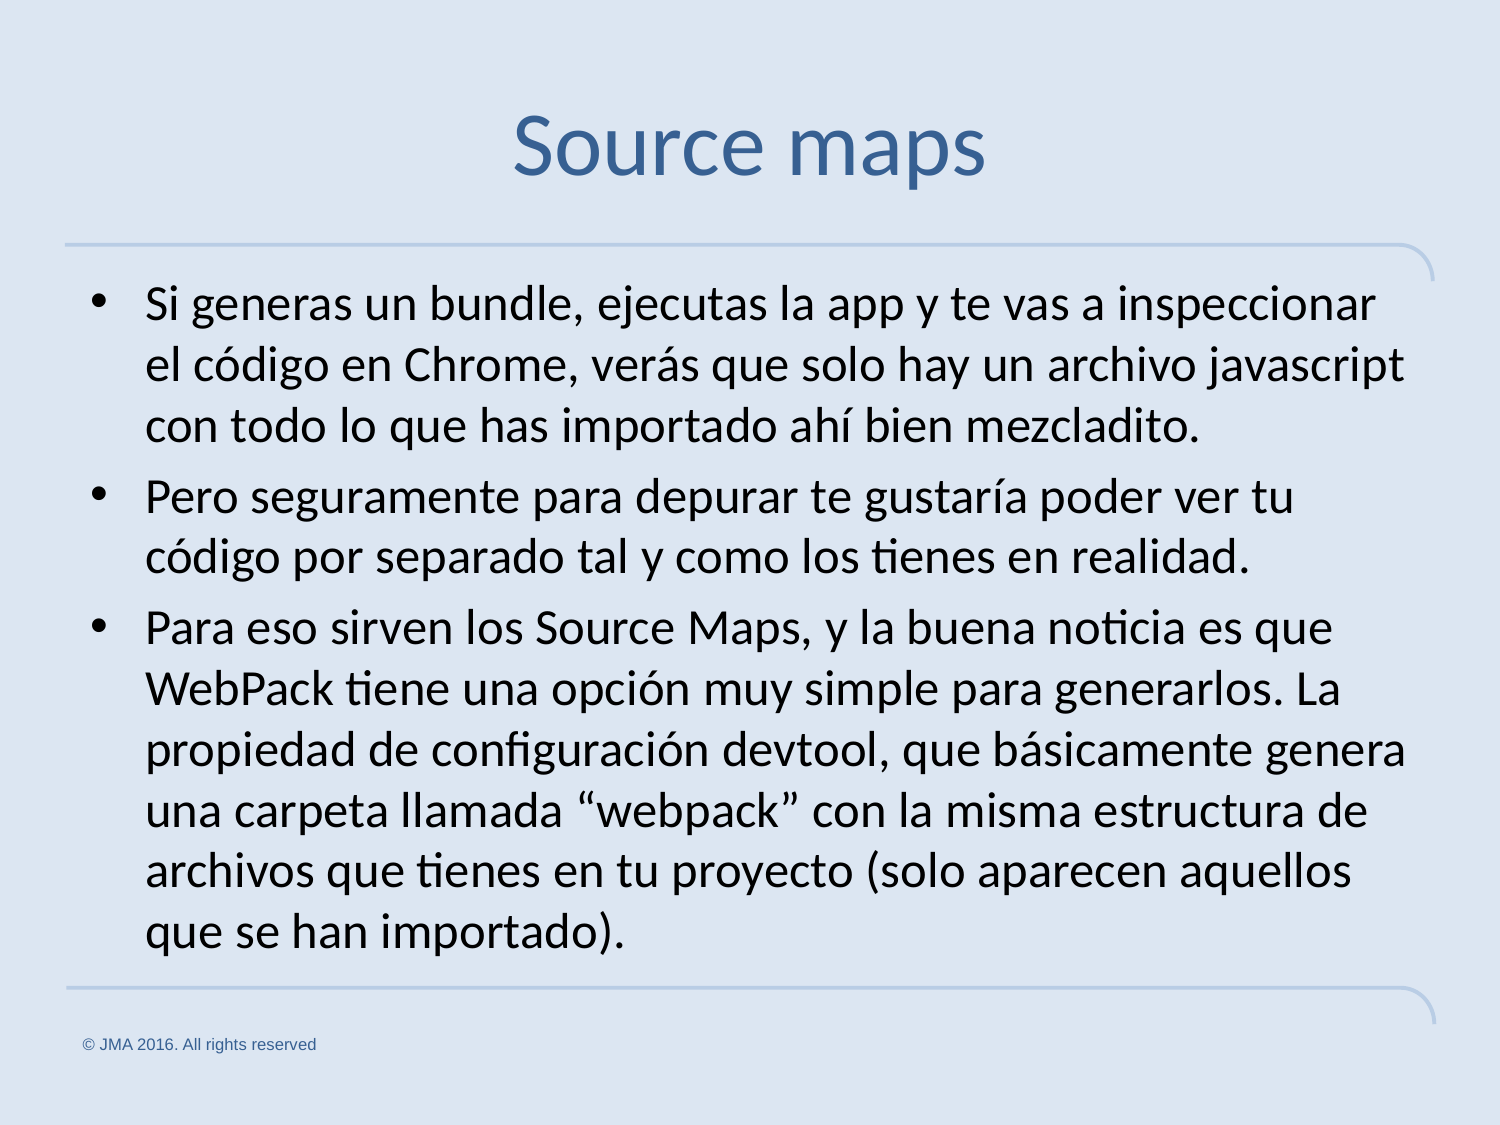

# Source maps
Si generas un bundle, ejecutas la app y te vas a inspeccionar el código en Chrome, verás que solo hay un archivo javascript con todo lo que has importado ahí bien mezcladito.
Pero seguramente para depurar te gustaría poder ver tu código por separado tal y como los tienes en realidad.
Para eso sirven los Source Maps, y la buena noticia es que WebPack tiene una opción muy simple para generarlos. La propiedad de configuración devtool, que básicamente genera una carpeta llamada “webpack” con la misma estructura de archivos que tienes en tu proyecto (solo aparecen aquellos que se han importado).